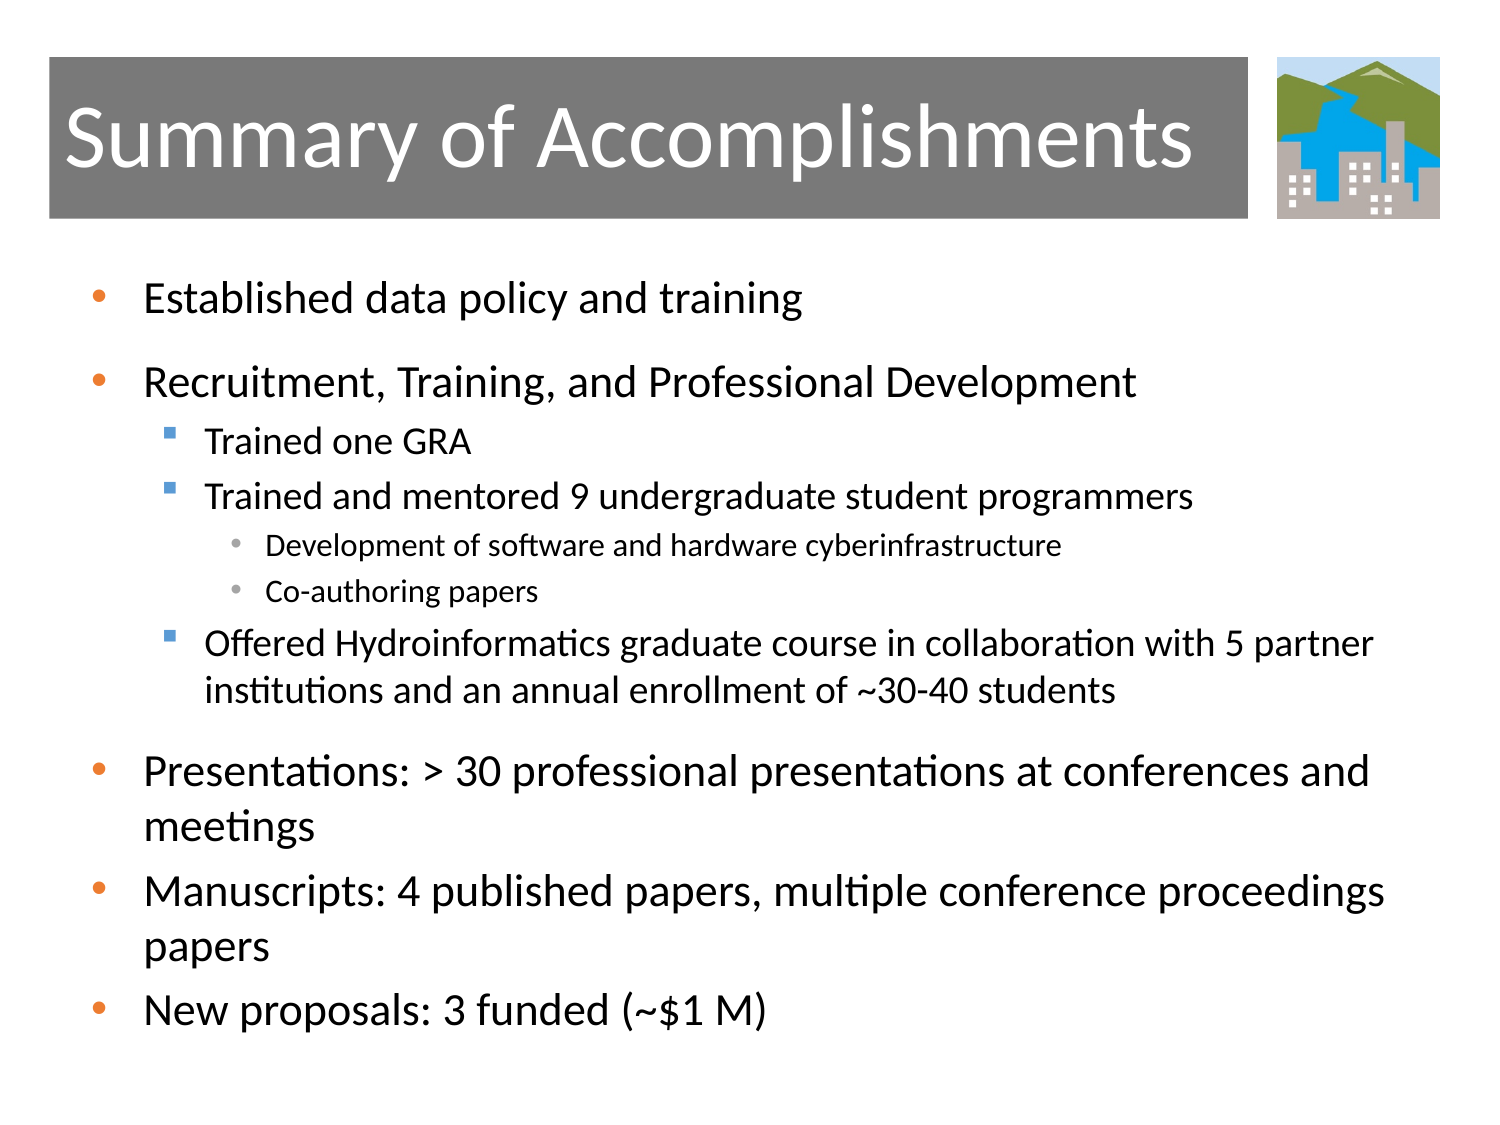

# Summary of Accomplishments
Established data policy and training
Recruitment, Training, and Professional Development
Trained one GRA
Trained and mentored 9 undergraduate student programmers
Development of software and hardware cyberinfrastructure
Co-authoring papers
Offered Hydroinformatics graduate course in collaboration with 5 partner institutions and an annual enrollment of ~30-40 students
Presentations: > 30 professional presentations at conferences and meetings
Manuscripts: 4 published papers, multiple conference proceedings papers
New proposals: 3 funded (~$1 M)